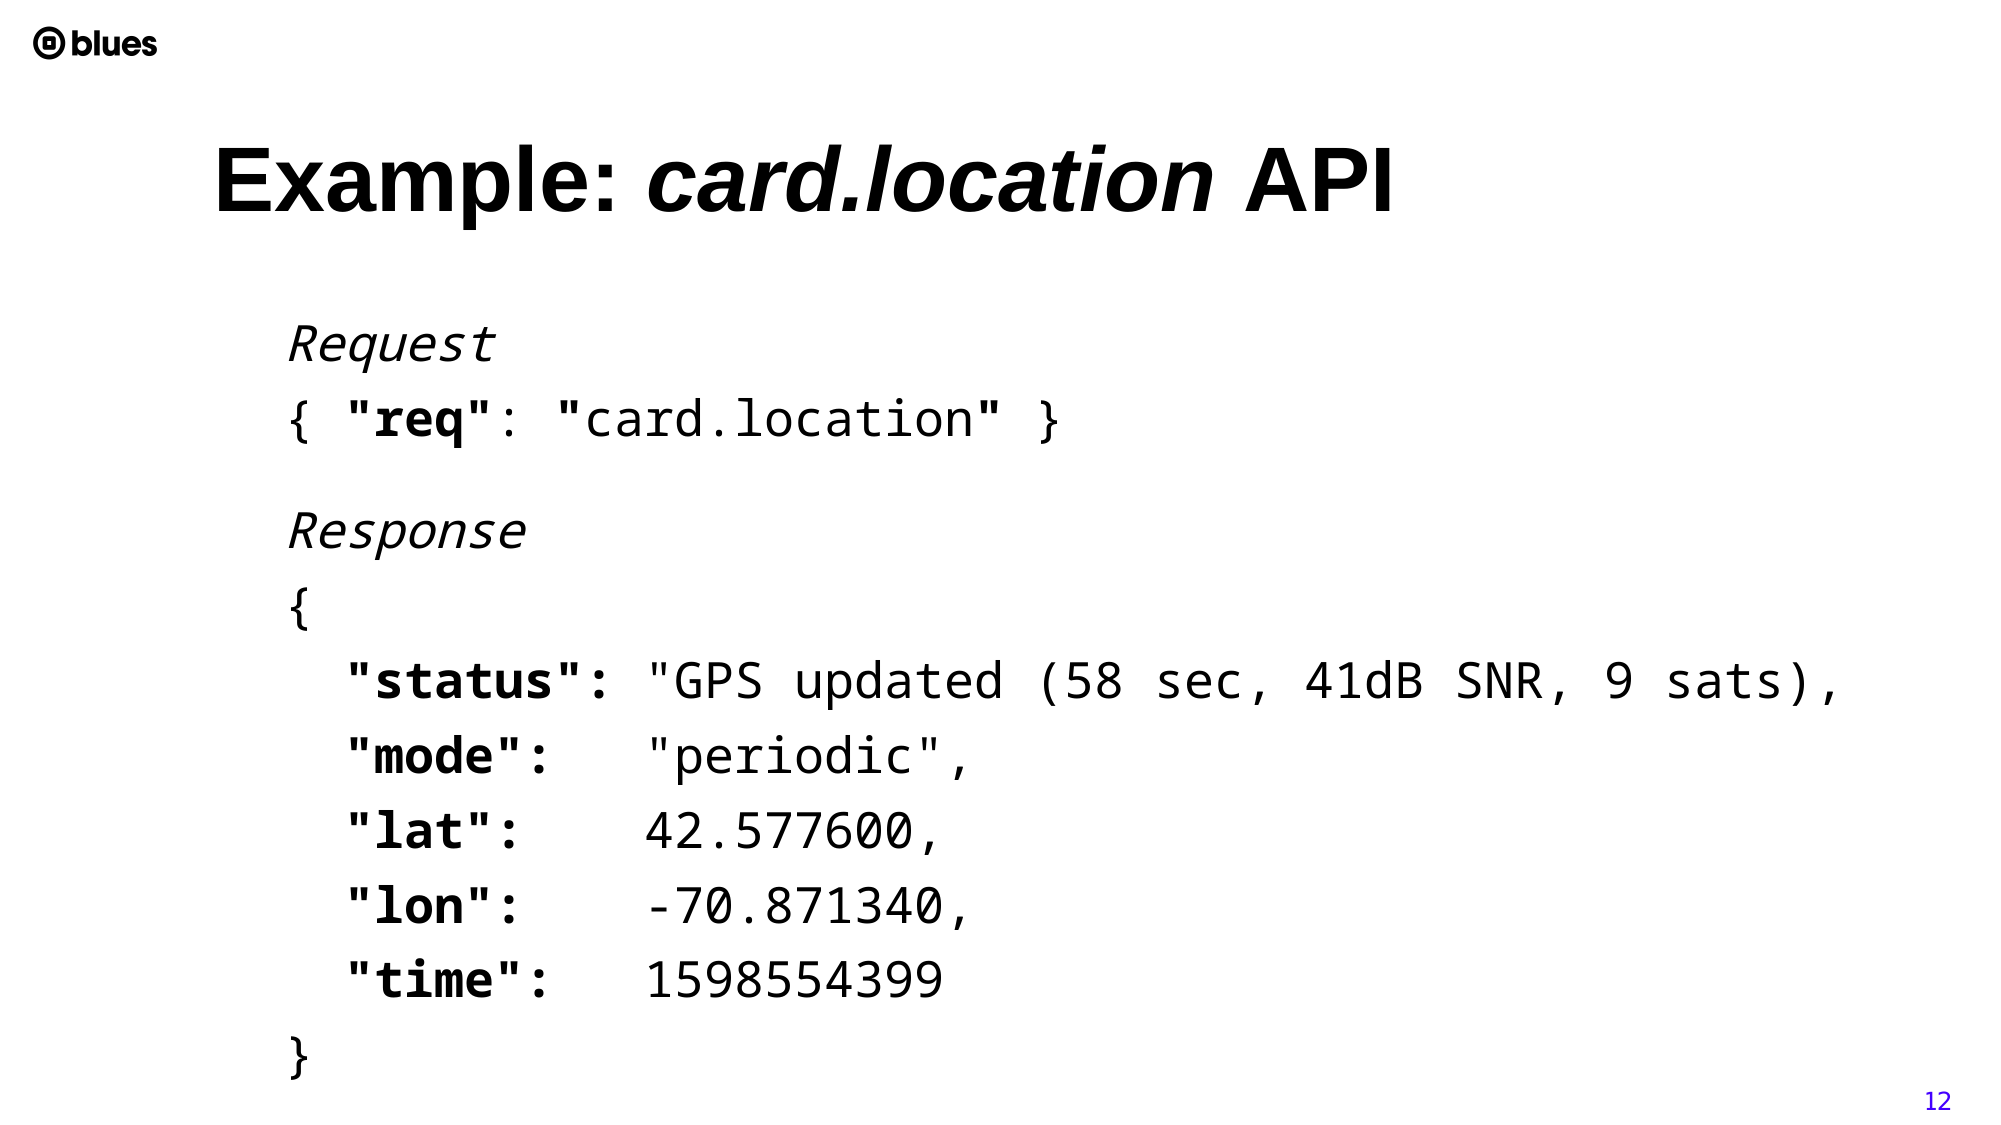

Example: card.location API
Request
{ "req": "card.location" }

Response
{
  "status": "GPS updated (58 sec, 41dB SNR, 9 sats),
  "mode":   "periodic",
  "lat":    42.577600,
  "lon":    -70.871340,
  "time":   1598554399
}
12